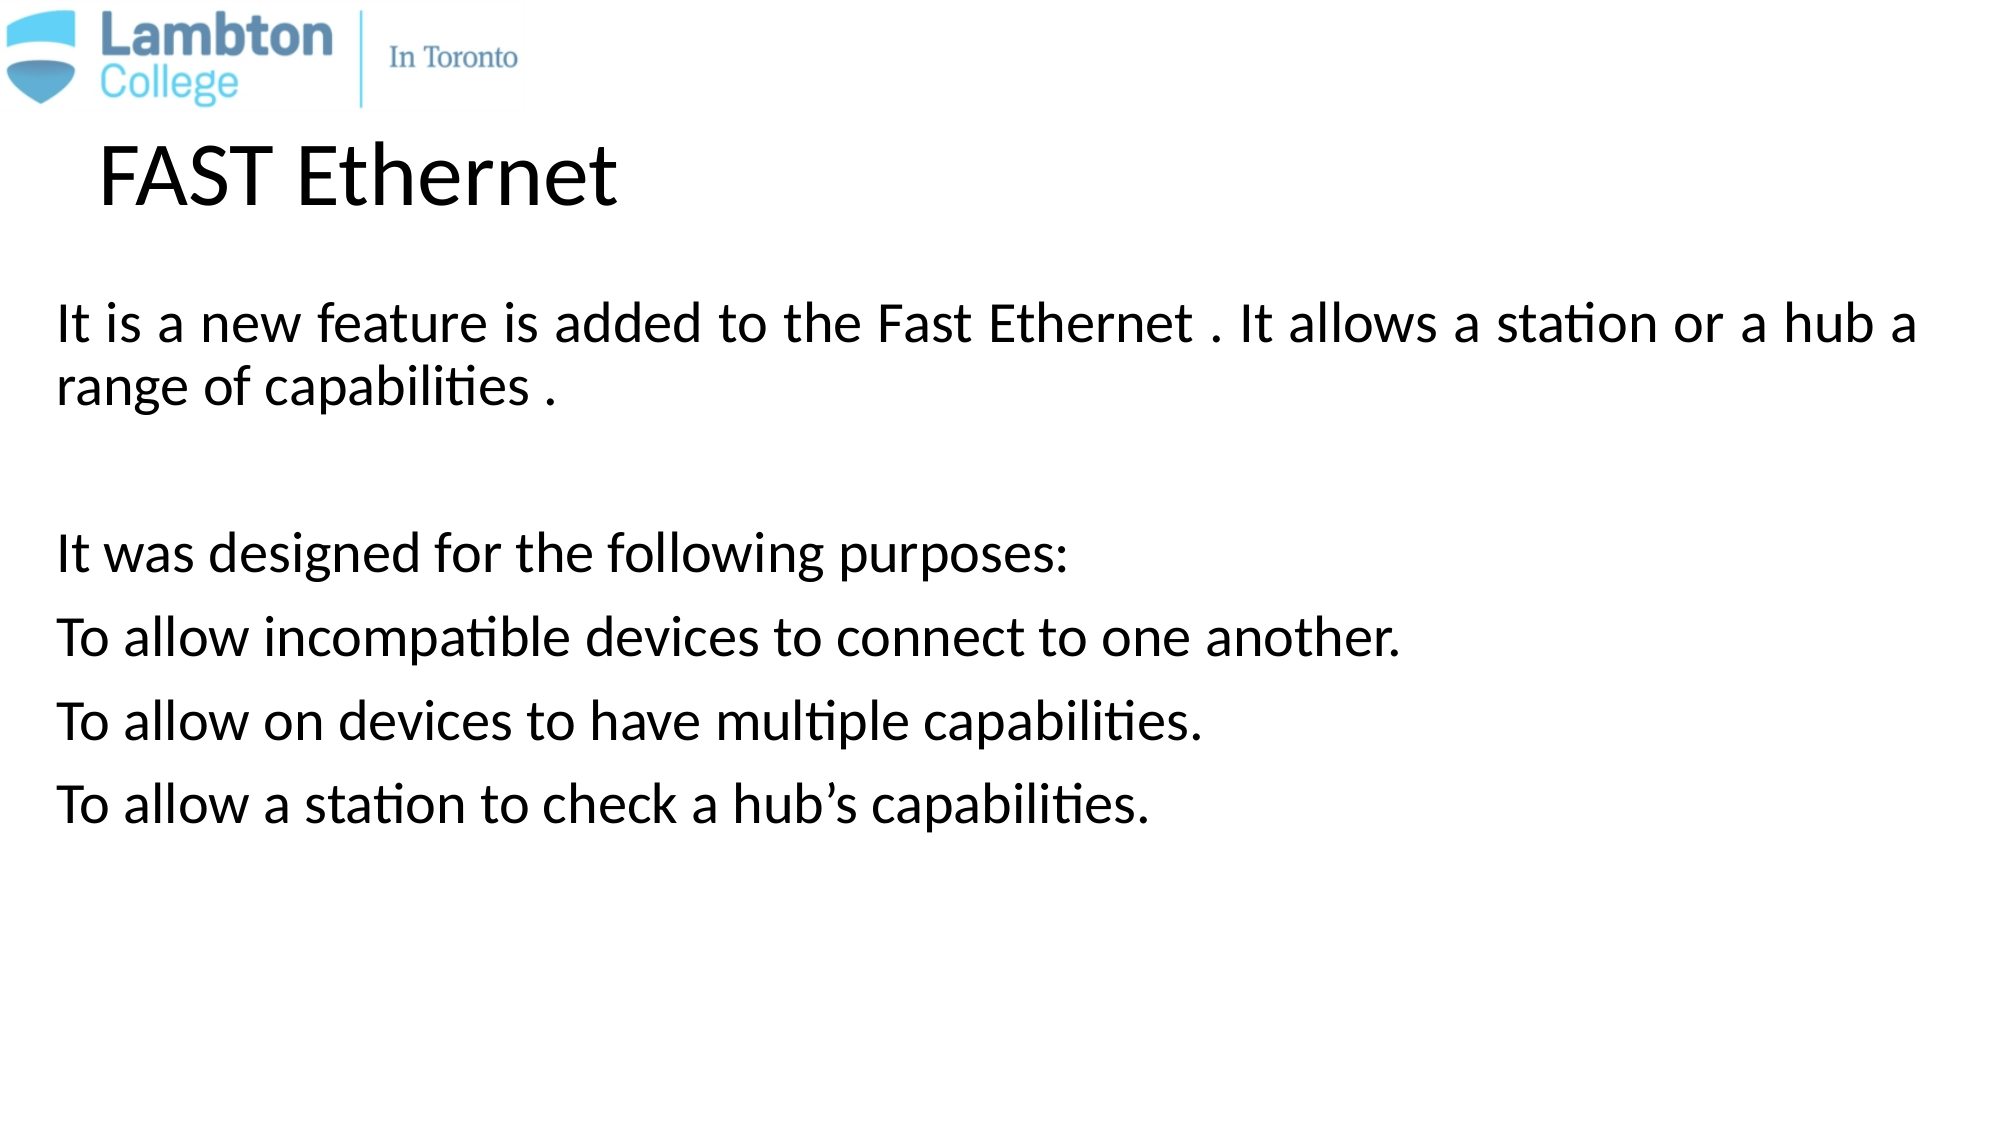

# FAST Ethernet
It is a new feature is added to the Fast Ethernet . It allows a station or a hub a range of capabilities .

It was designed for the following purposes:
To allow incompatible devices to connect to one another.
To allow on devices to have multiple capabilities.
To allow a station to check a hub’s capabilities.